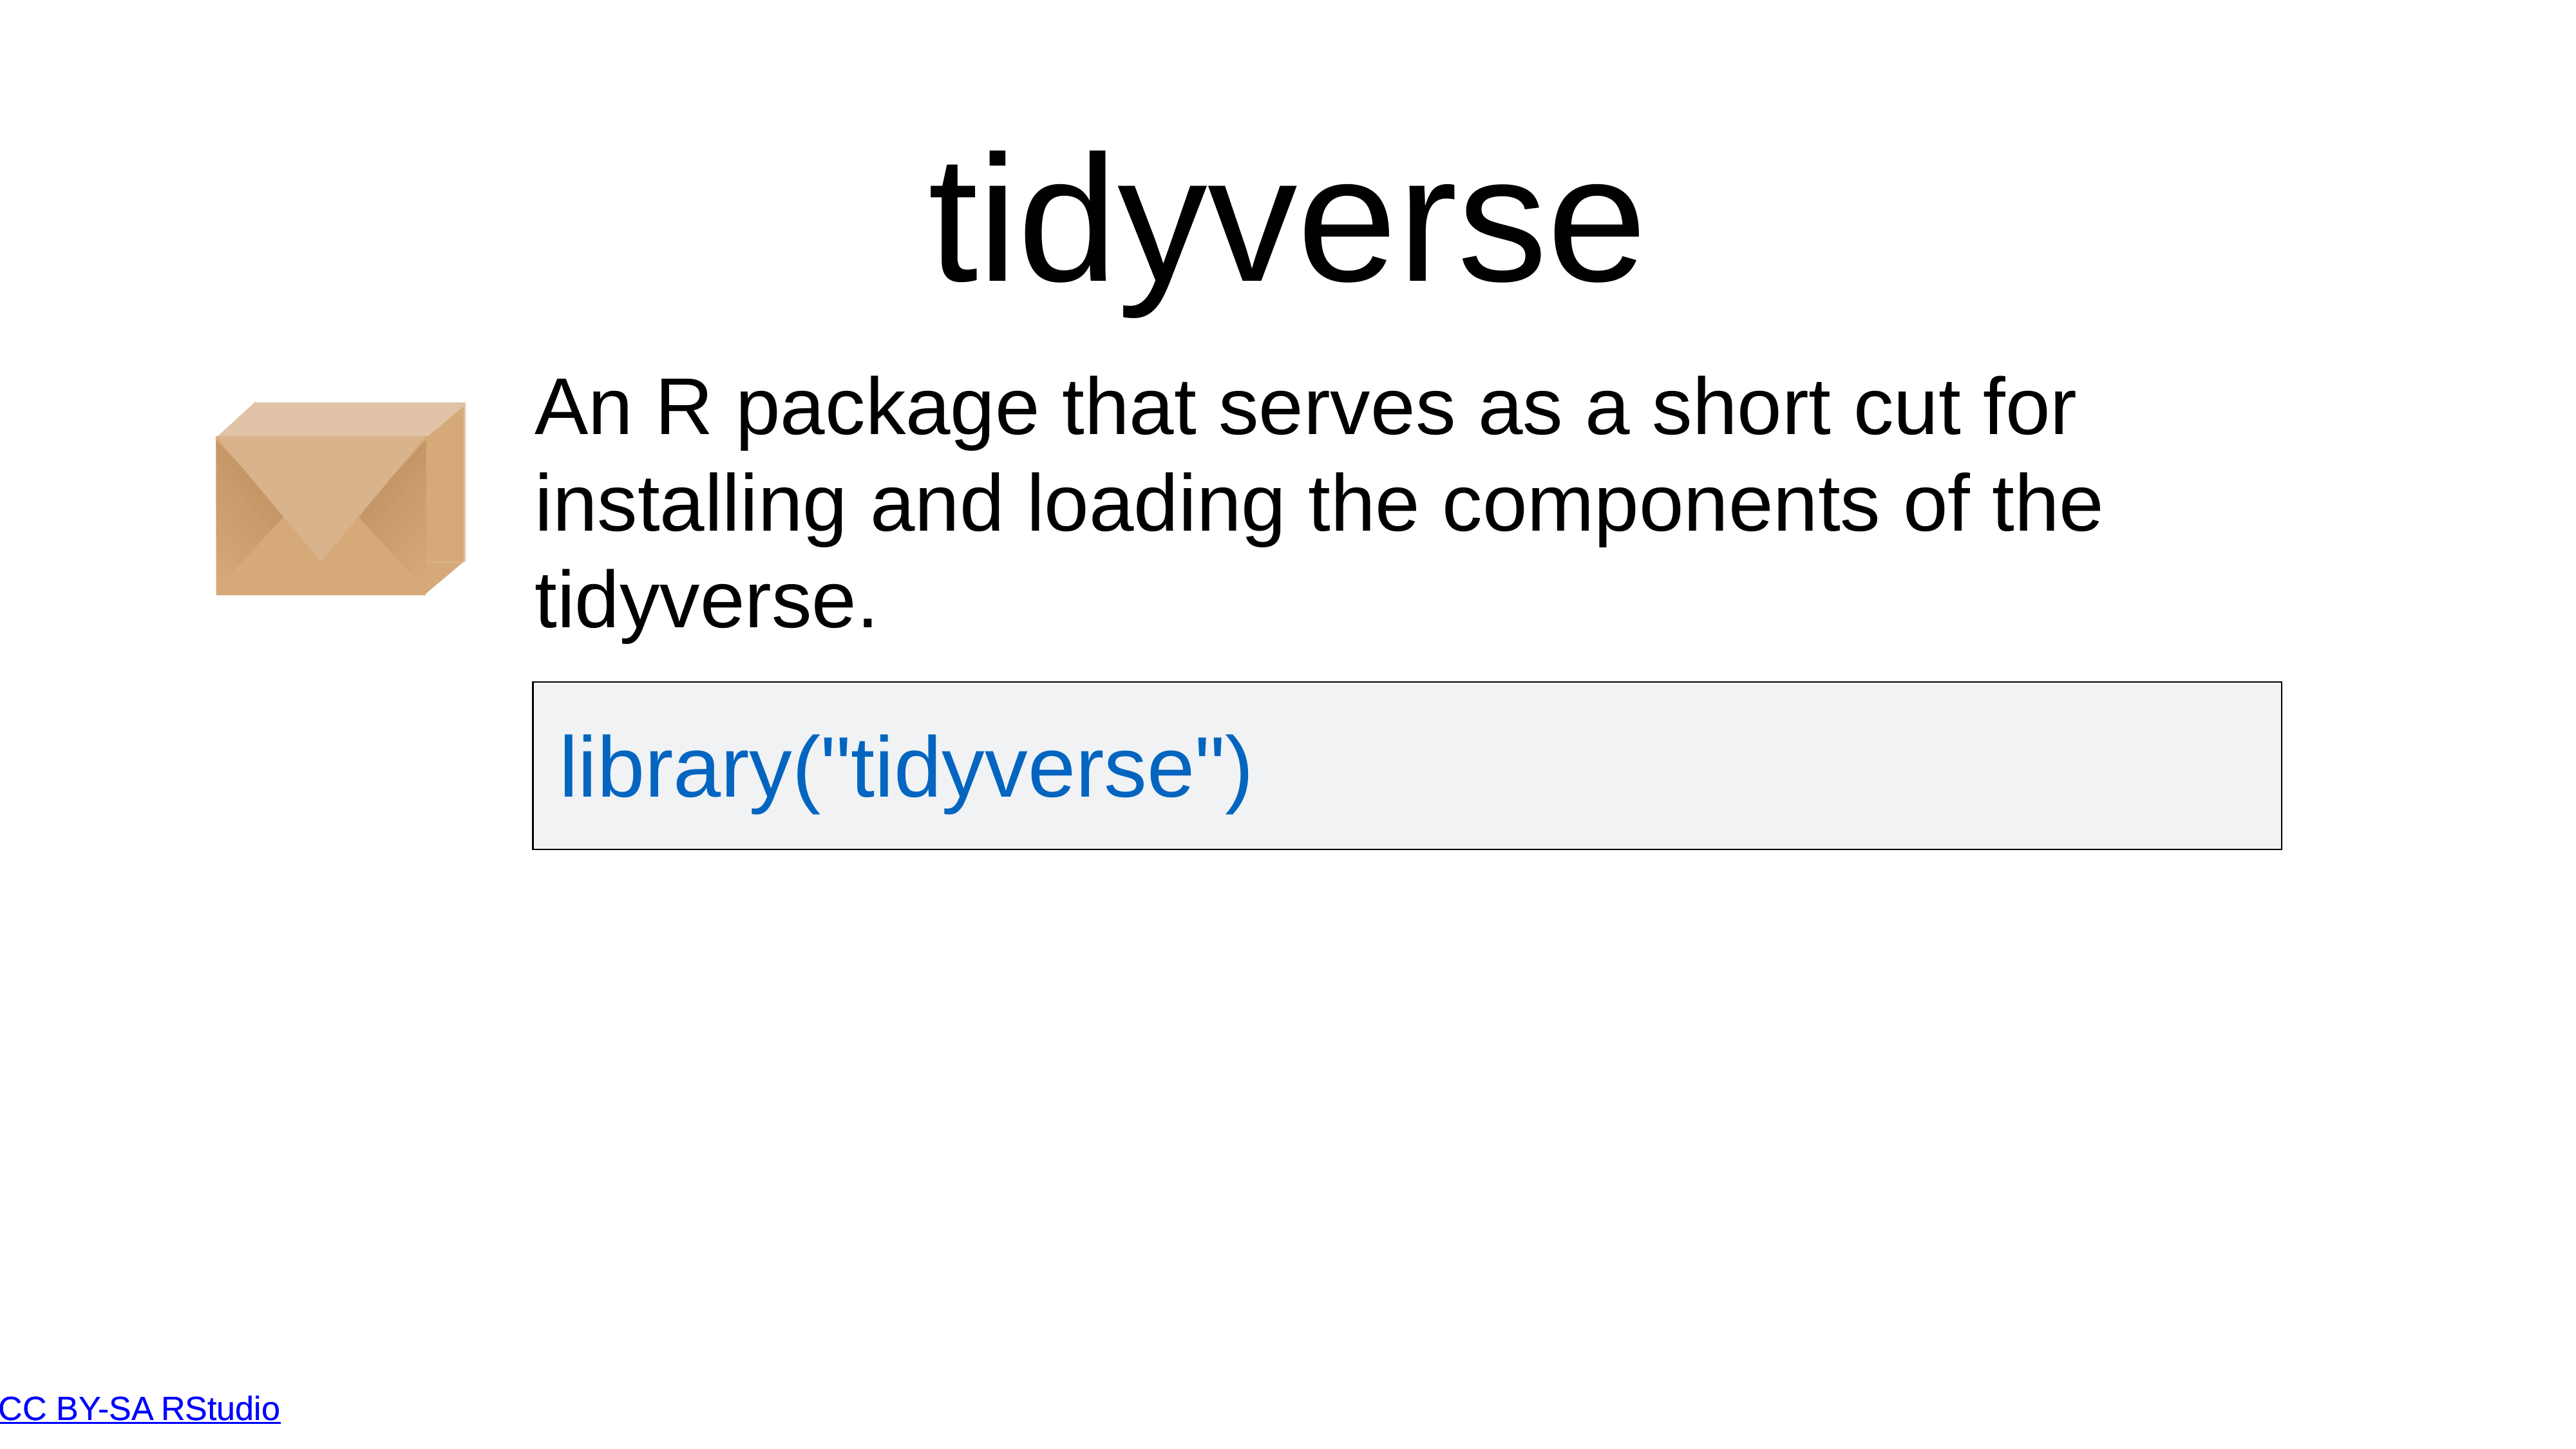

tidyverse
An R package that serves as a short cut for installing and loading the components of the tidyverse.

library("tidyverse")
CC BY-SA RStudio